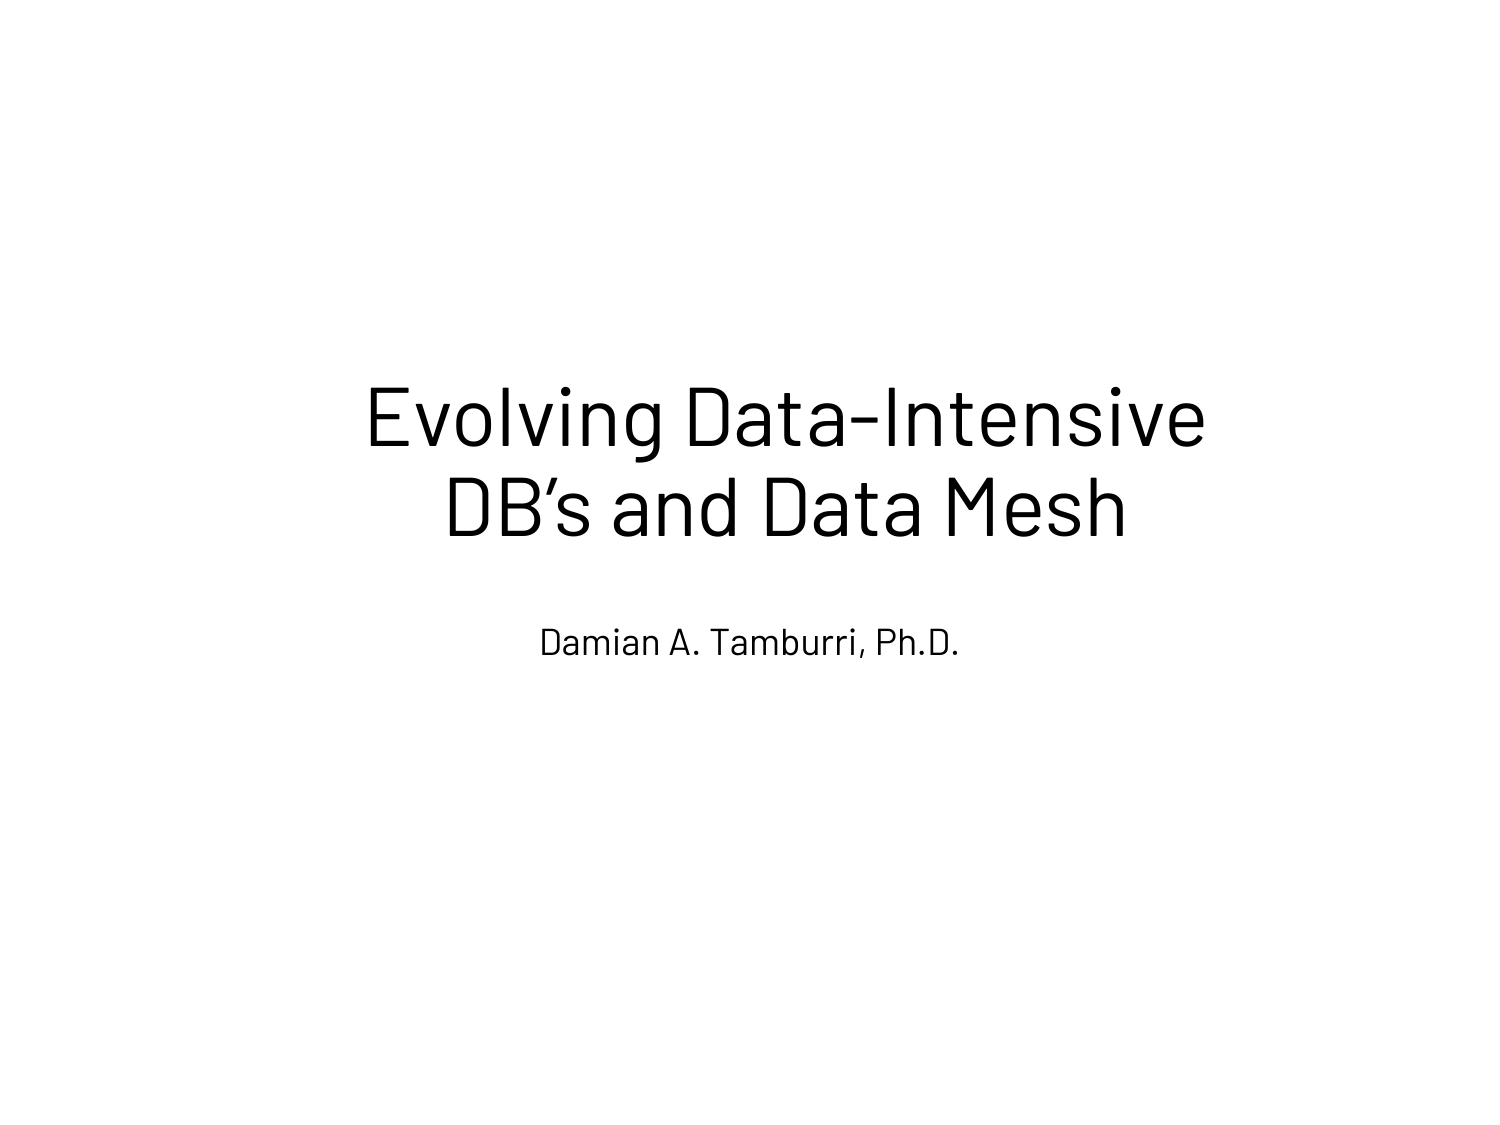

# Evolving Data-Intensive DB’s and Data Mesh
Damian A. Tamburri, Ph.D.